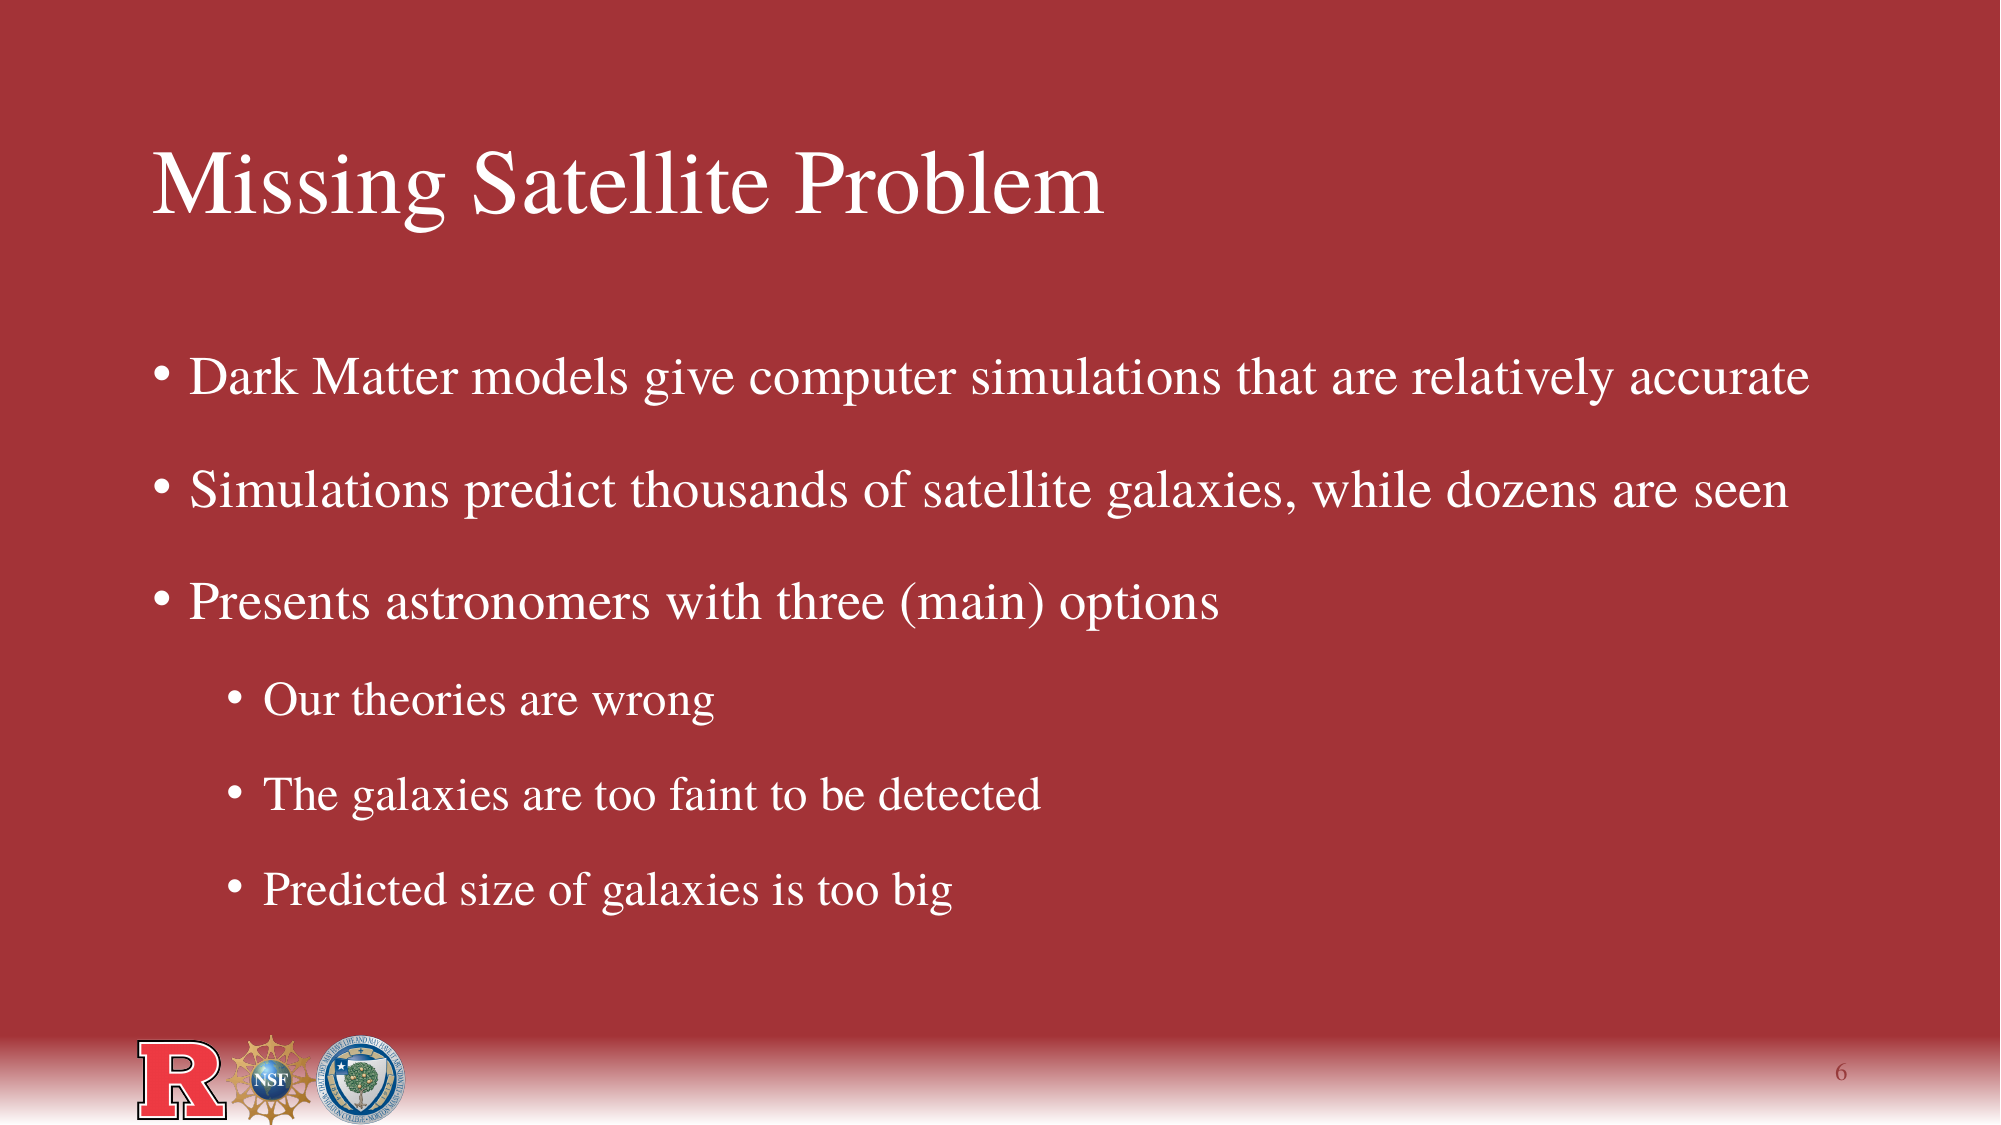

# Missing Satellite Problem
Dark Matter models give computer simulations that are relatively accurate
Simulations predict thousands of satellite galaxies, while dozens are seen
Presents astronomers with three (main) options
Our theories are wrong
The galaxies are too faint to be detected
Predicted size of galaxies is too big
6